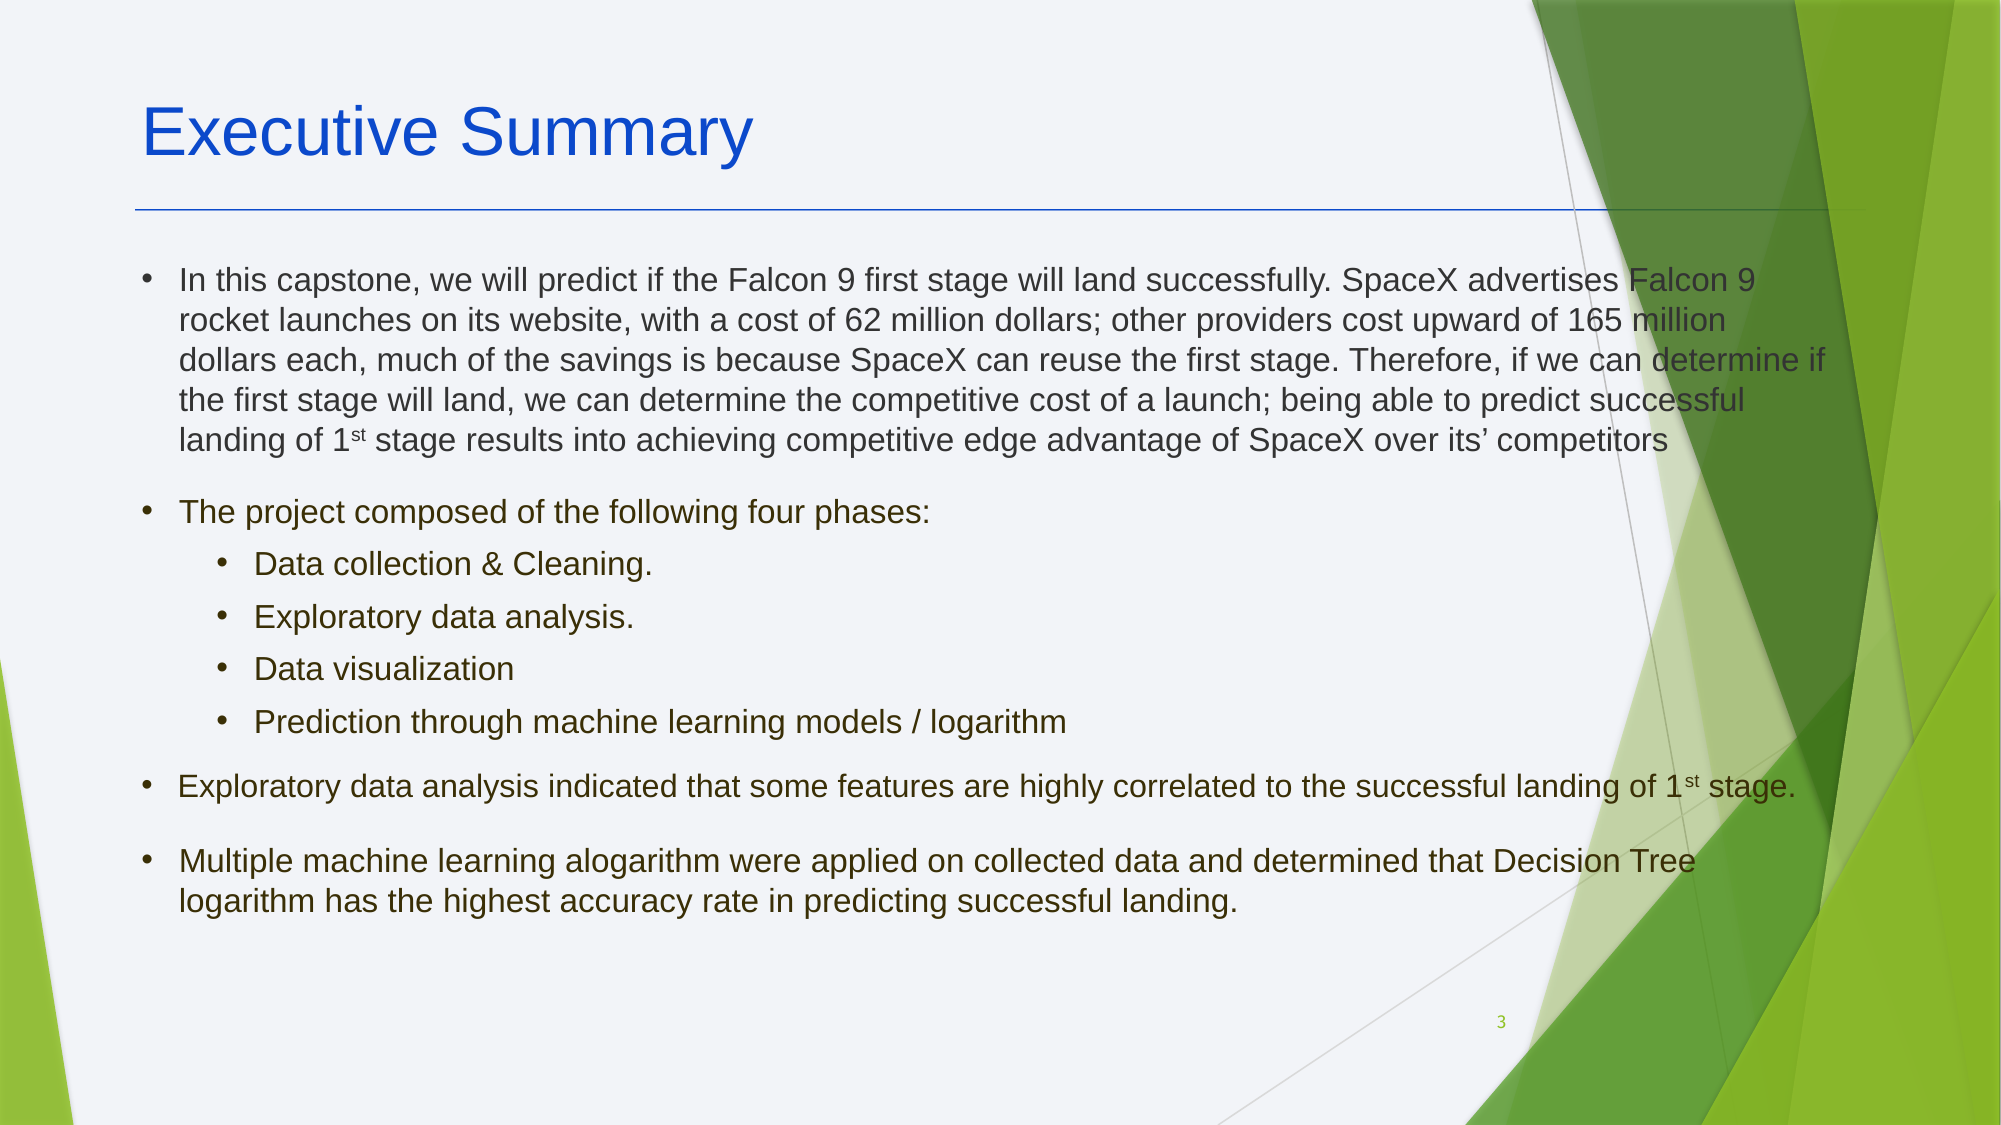

Executive Summary
In this capstone, we will predict if the Falcon 9 first stage will land successfully. SpaceX advertises Falcon 9 rocket launches on its website, with a cost of 62 million dollars; other providers cost upward of 165 million dollars each, much of the savings is because SpaceX can reuse the first stage. Therefore, if we can determine if the first stage will land, we can determine the competitive cost of a launch; being able to predict successful landing of 1st stage results into achieving competitive edge advantage of SpaceX over its’ competitors
The project composed of the following four phases:
Data collection & Cleaning.
Exploratory data analysis.
Data visualization
Prediction through machine learning models / logarithm
Exploratory data analysis indicated that some features are highly correlated to the successful landing of 1st stage.
Multiple machine learning alogarithm were applied on collected data and determined that Decision Tree logarithm has the highest accuracy rate in predicting successful landing.
3